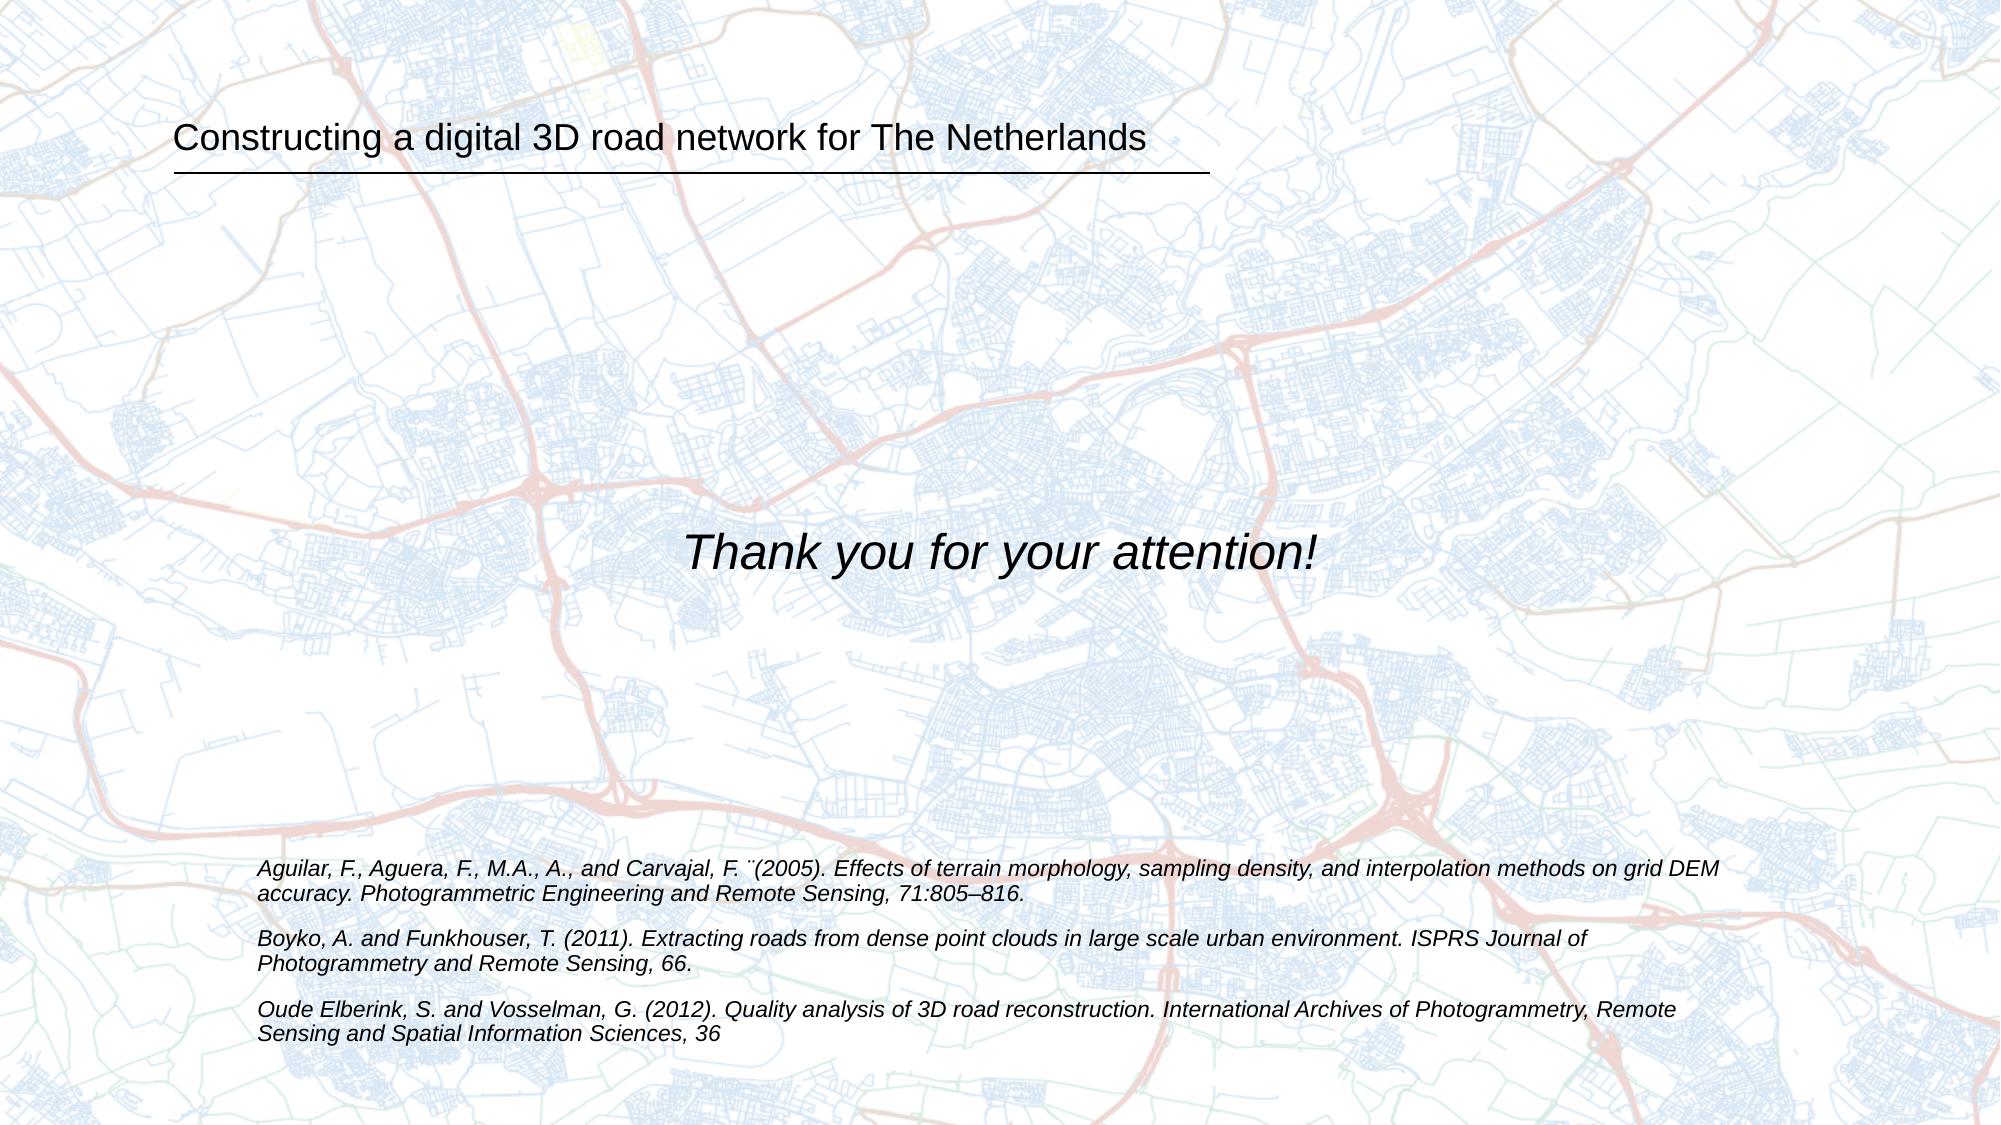

# Constructing a digital 3D road network for The Netherlands T
Thank you for your attention!
Aguilar, F., Aguera, F., M.A., A., and Carvajal, F. ¨(2005). Effects of terrain morphology, sampling density, and interpolation methods on grid DEM accuracy. Photogrammetric Engineering and Remote Sensing, 71:805–816.
Boyko, A. and Funkhouser, T. (2011). Extracting roads from dense point clouds in large scale urban environment. ISPRS Journal of Photogrammetry and Remote Sensing, 66.
Oude Elberink, S. and Vosselman, G. (2012). Quality analysis of 3D road reconstruction. International Archives of Photogrammetry, Remote Sensing and Spatial Information Sciences, 36